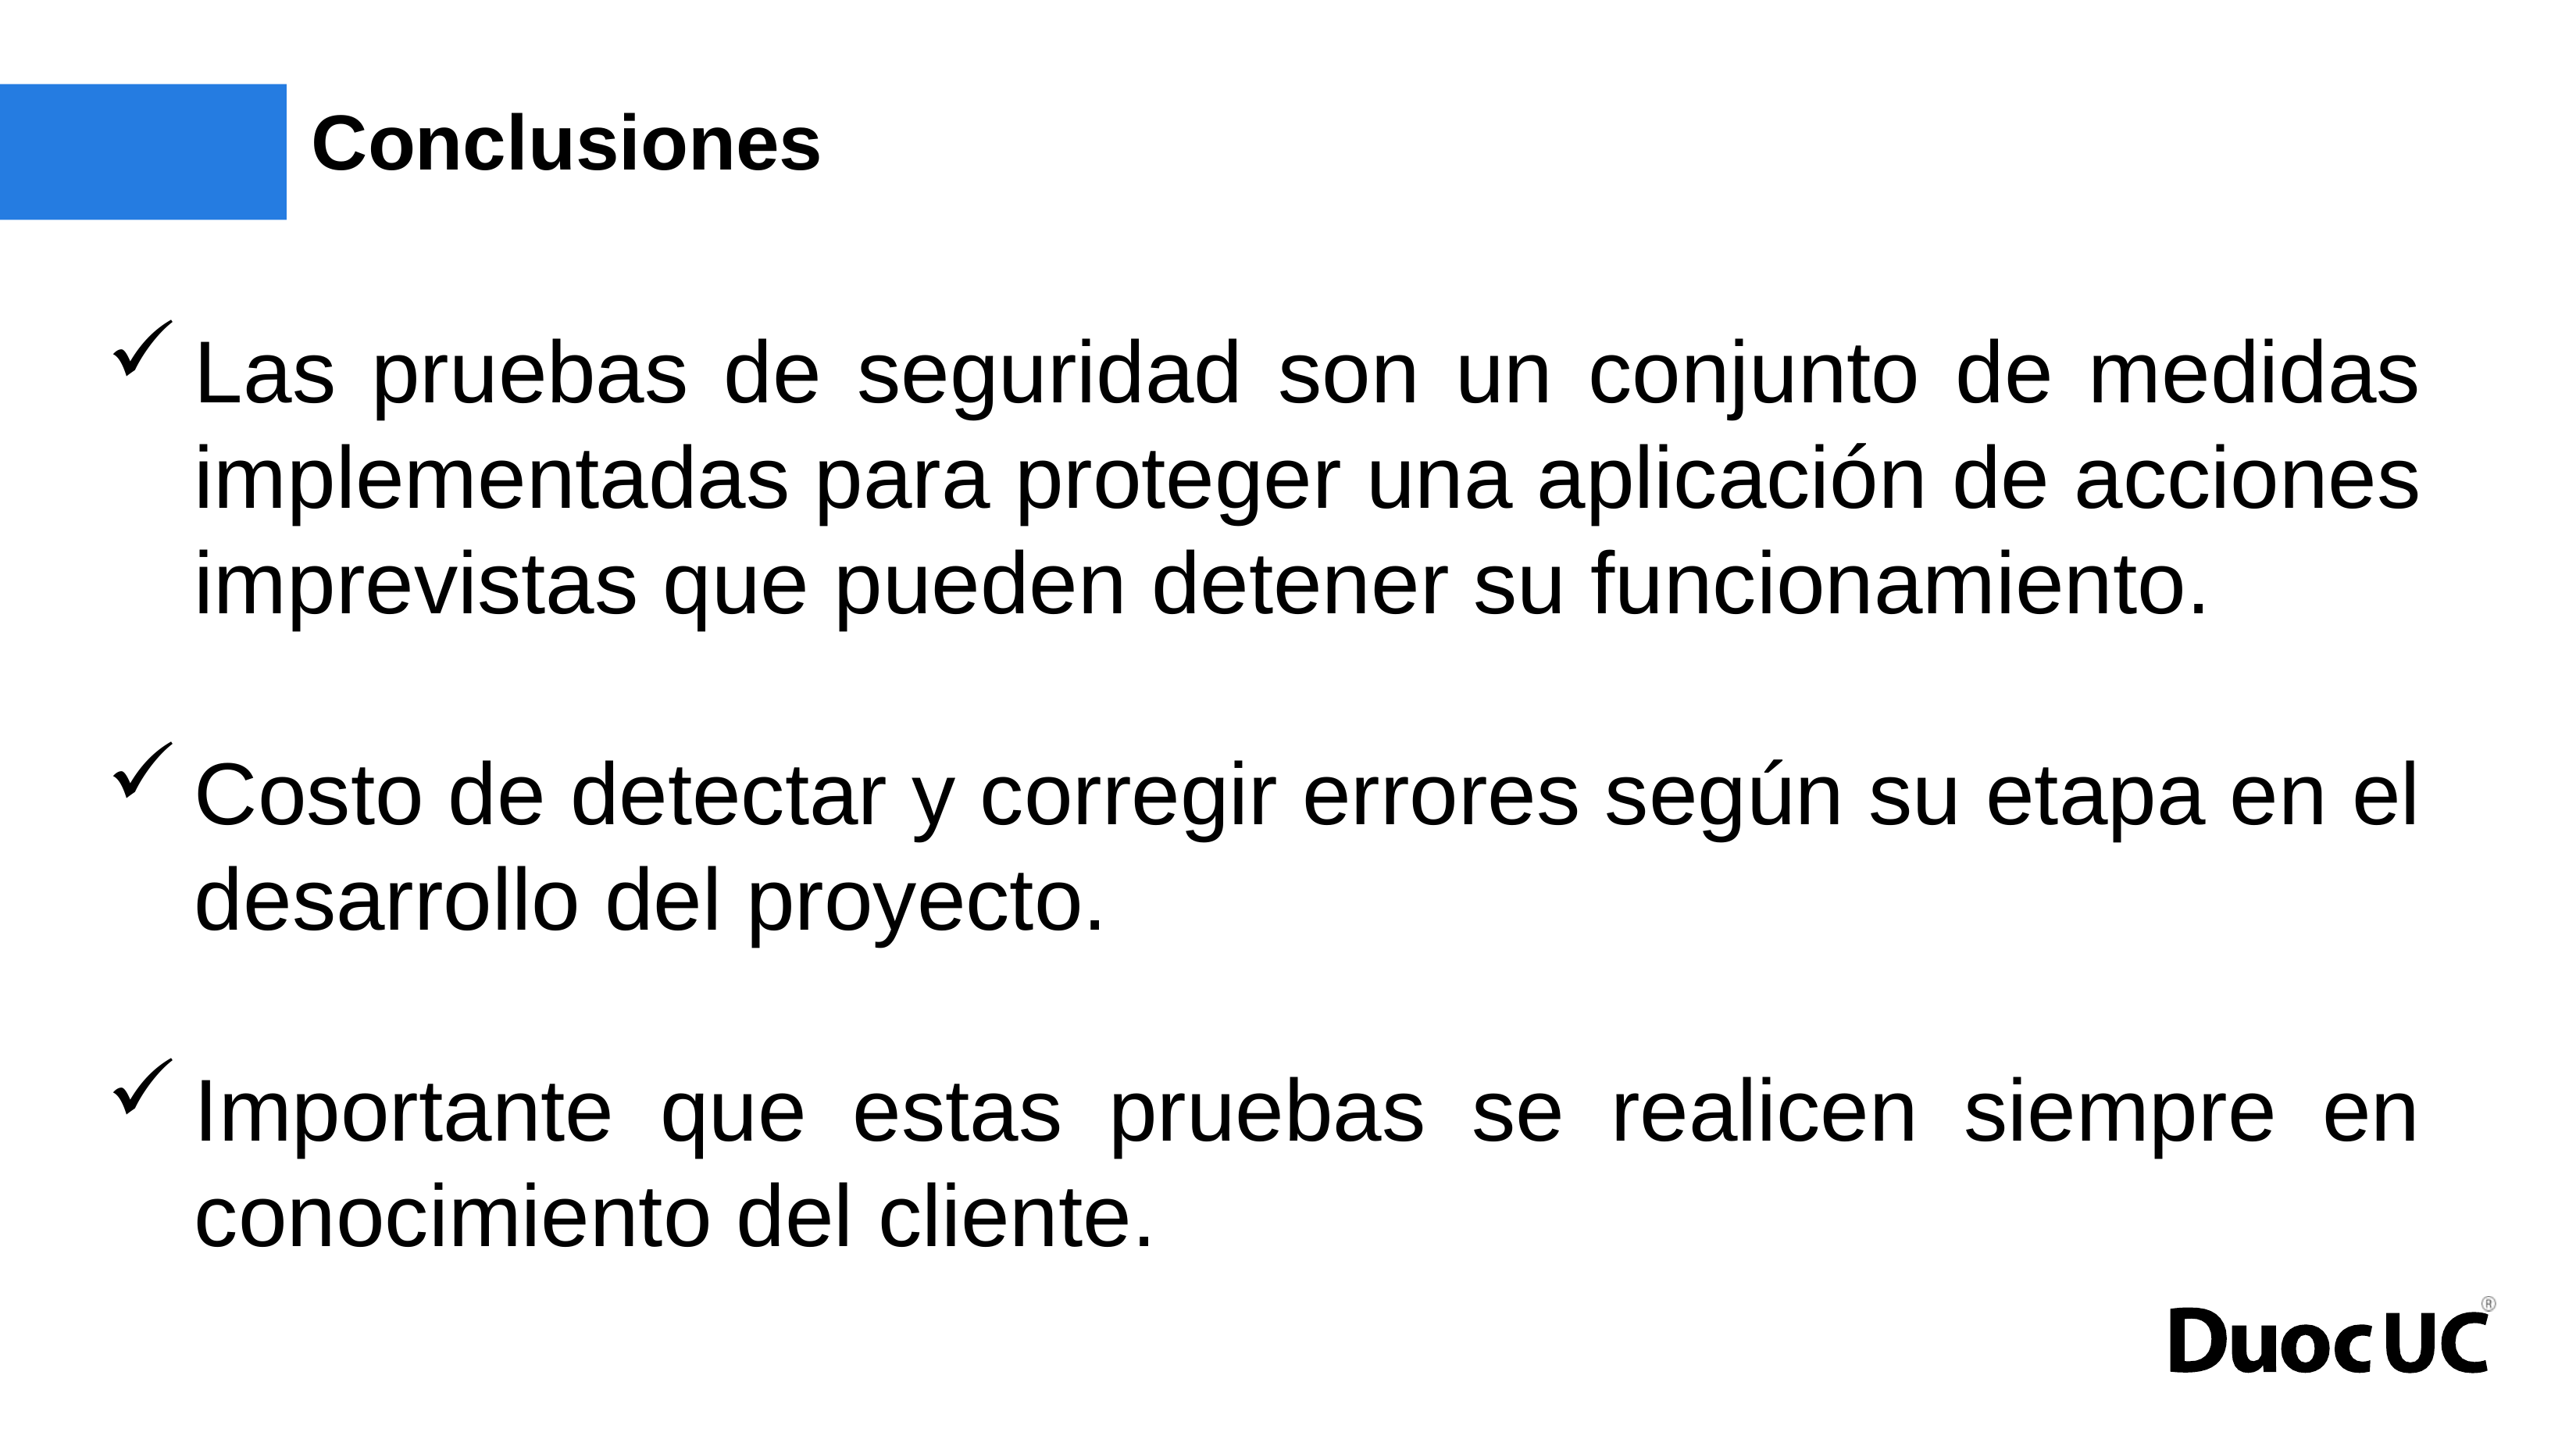

# Conclusiones
Las pruebas de seguridad son un conjunto de medidas implementadas para proteger una aplicación de acciones imprevistas que pueden detener su funcionamiento.

Costo de detectar y corregir errores según su etapa en el desarrollo del proyecto.

Importante que estas pruebas se realicen siempre en conocimiento del cliente.